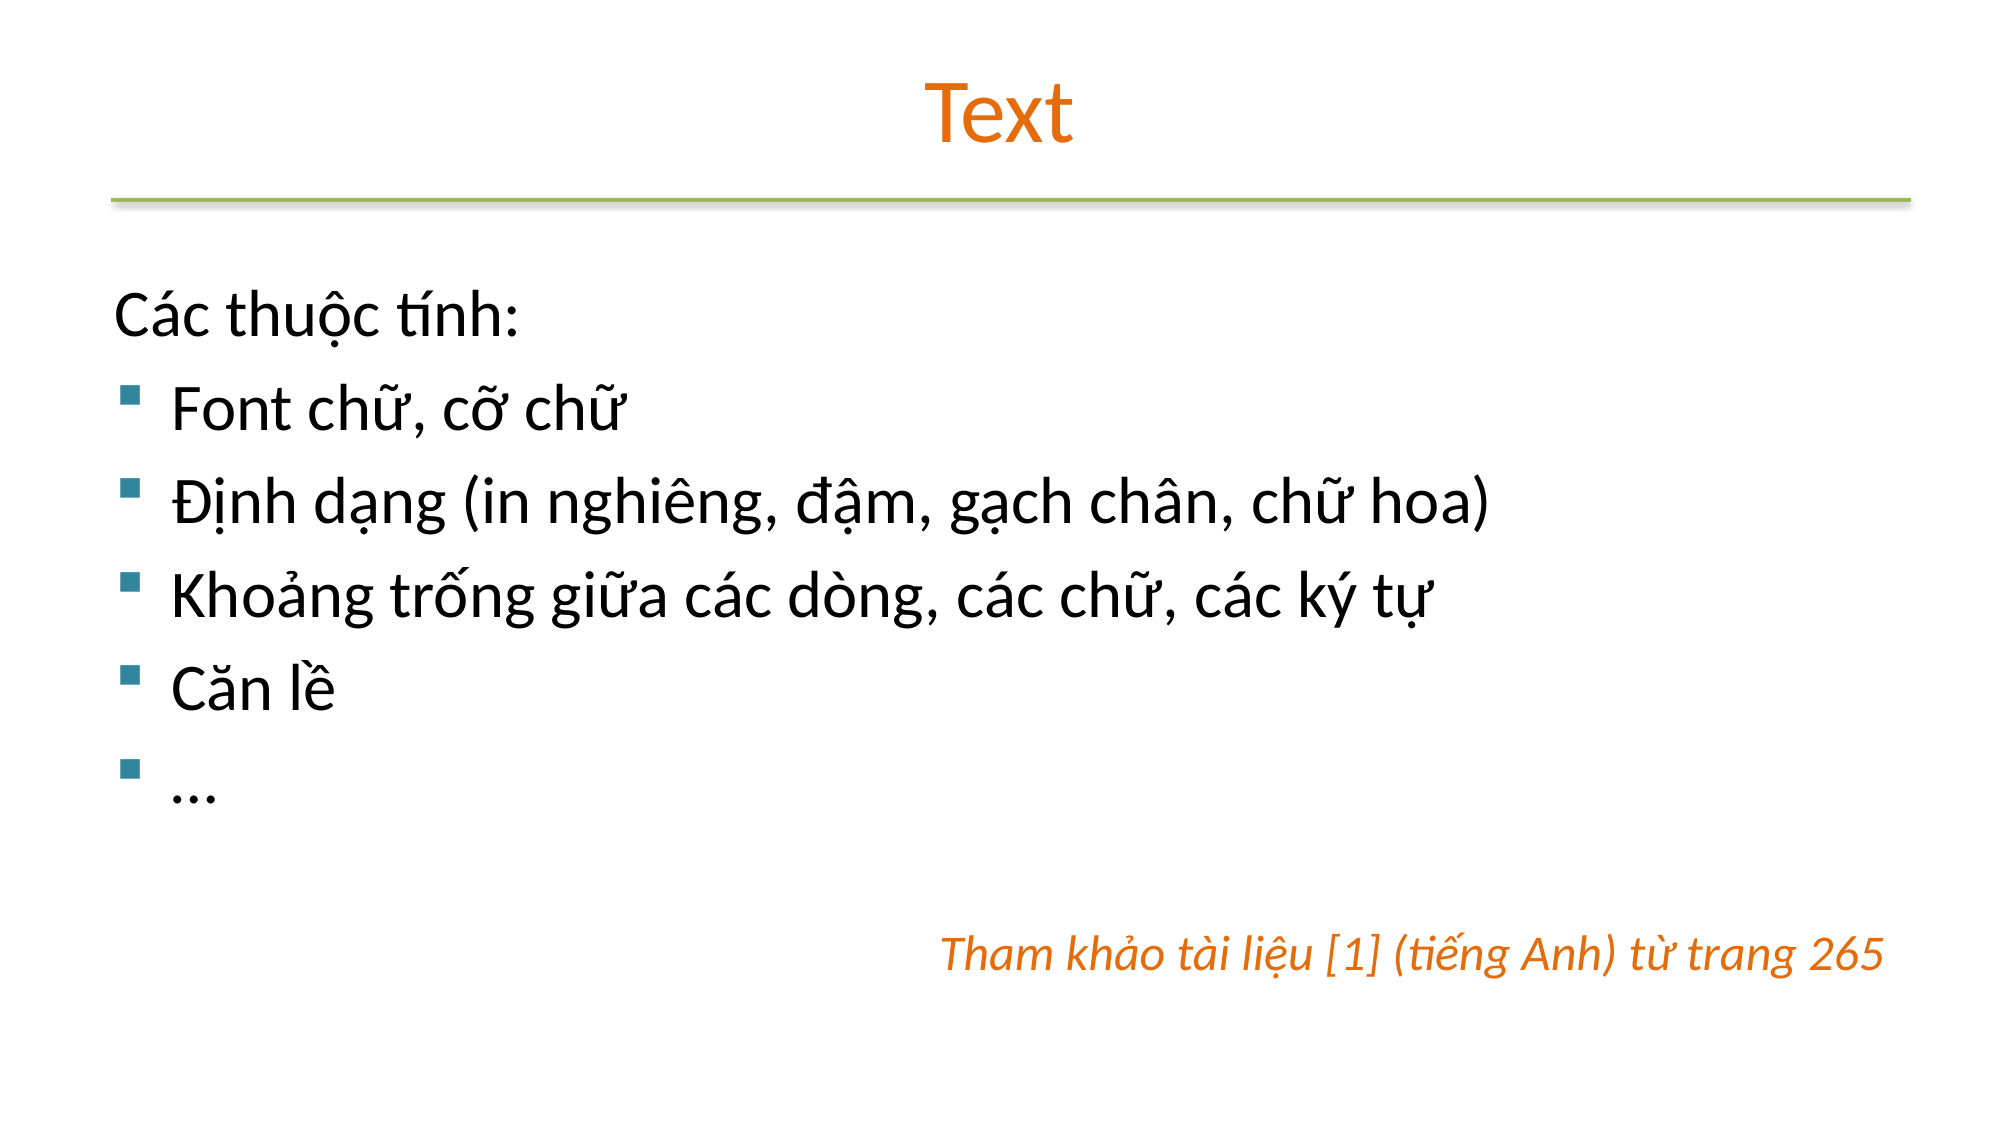

# Text
Các thuộc tính:
Font chữ, cỡ chữ
Định dạng (in nghiêng, đậm, gạch chân, chữ hoa)
Khoảng trống giữa các dòng, các chữ, các ký tự
Căn lề
…

Tham khảo tài liệu [1] (tiếng Anh) từ trang 265